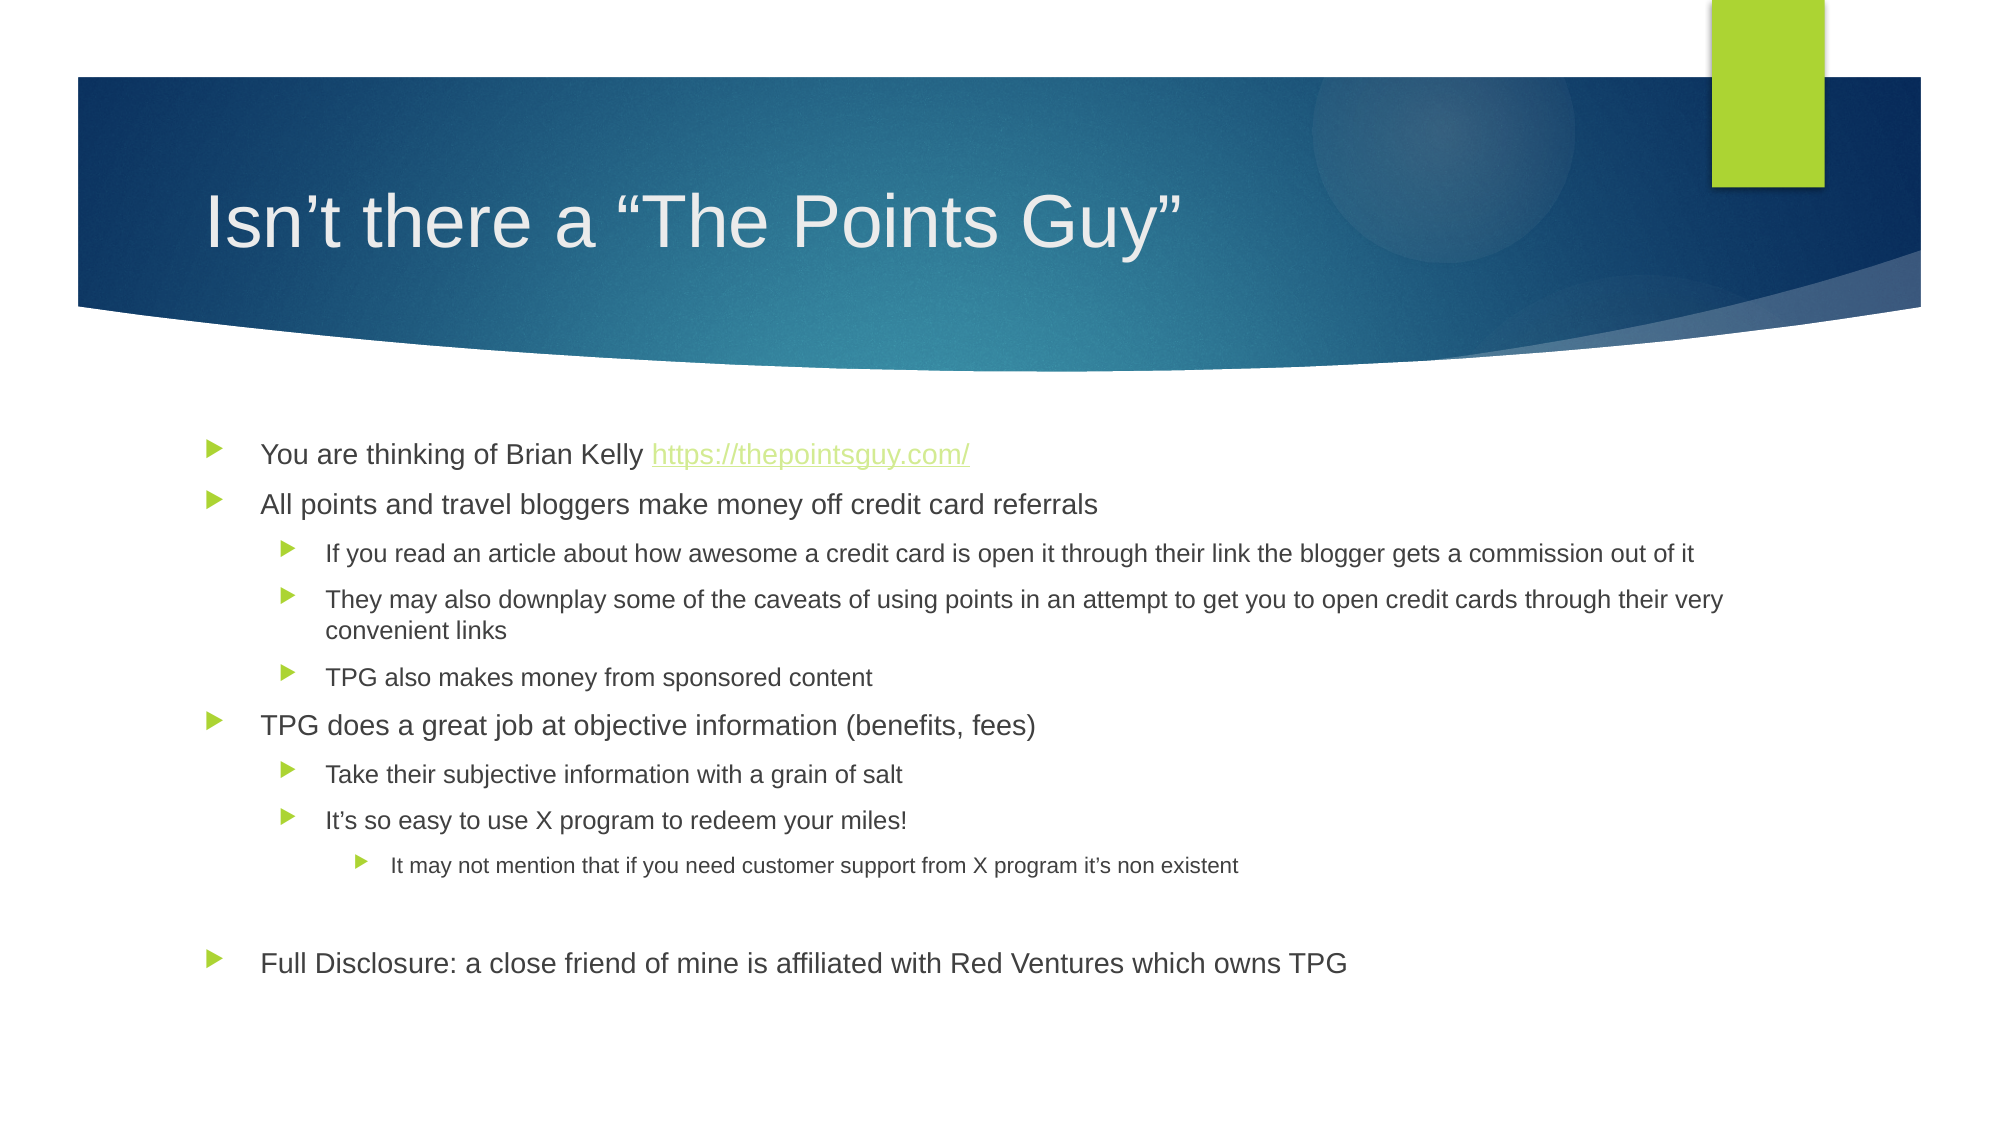

# Isn’t there a “The Points Guy”
You are thinking of Brian Kelly https://thepointsguy.com/
All points and travel bloggers make money off credit card referrals
If you read an article about how awesome a credit card is open it through their link the blogger gets a commission out of it
They may also downplay some of the caveats of using points in an attempt to get you to open credit cards through their very convenient links
TPG also makes money from sponsored content
TPG does a great job at objective information (benefits, fees)
Take their subjective information with a grain of salt
It’s so easy to use X program to redeem your miles!
It may not mention that if you need customer support from X program it’s non existent

Full Disclosure: a close friend of mine is affiliated with Red Ventures which owns TPG